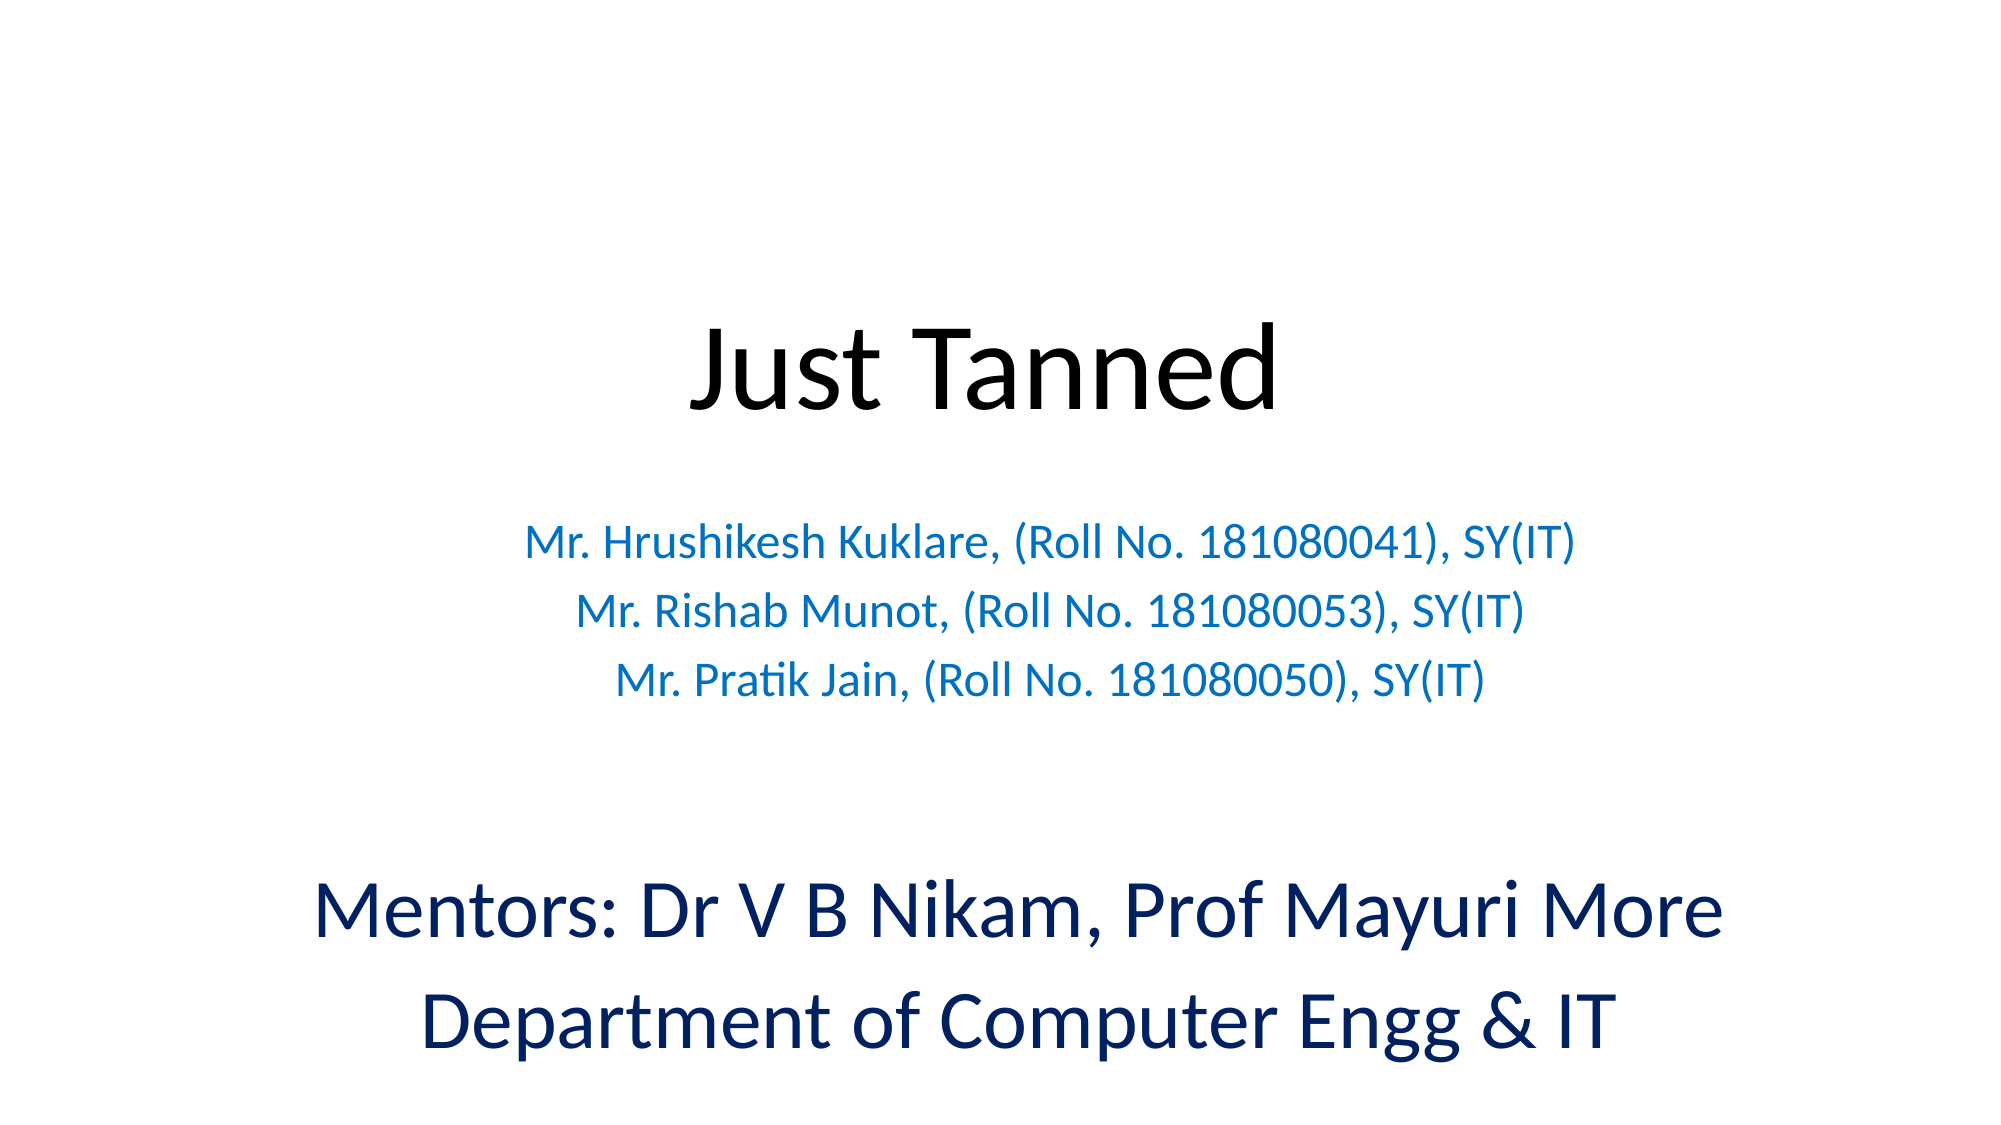

# Just Tanned
Mr. Hrushikesh Kuklare, (Roll No. 181080041), SY(IT)
Mr. Rishab Munot, (Roll No. 181080053), SY(IT)
Mr. Pratik Jain, (Roll No. 181080050), SY(IT)

Mentors: Dr V B Nikam, Prof Mayuri More
Department of Computer Engg & IT